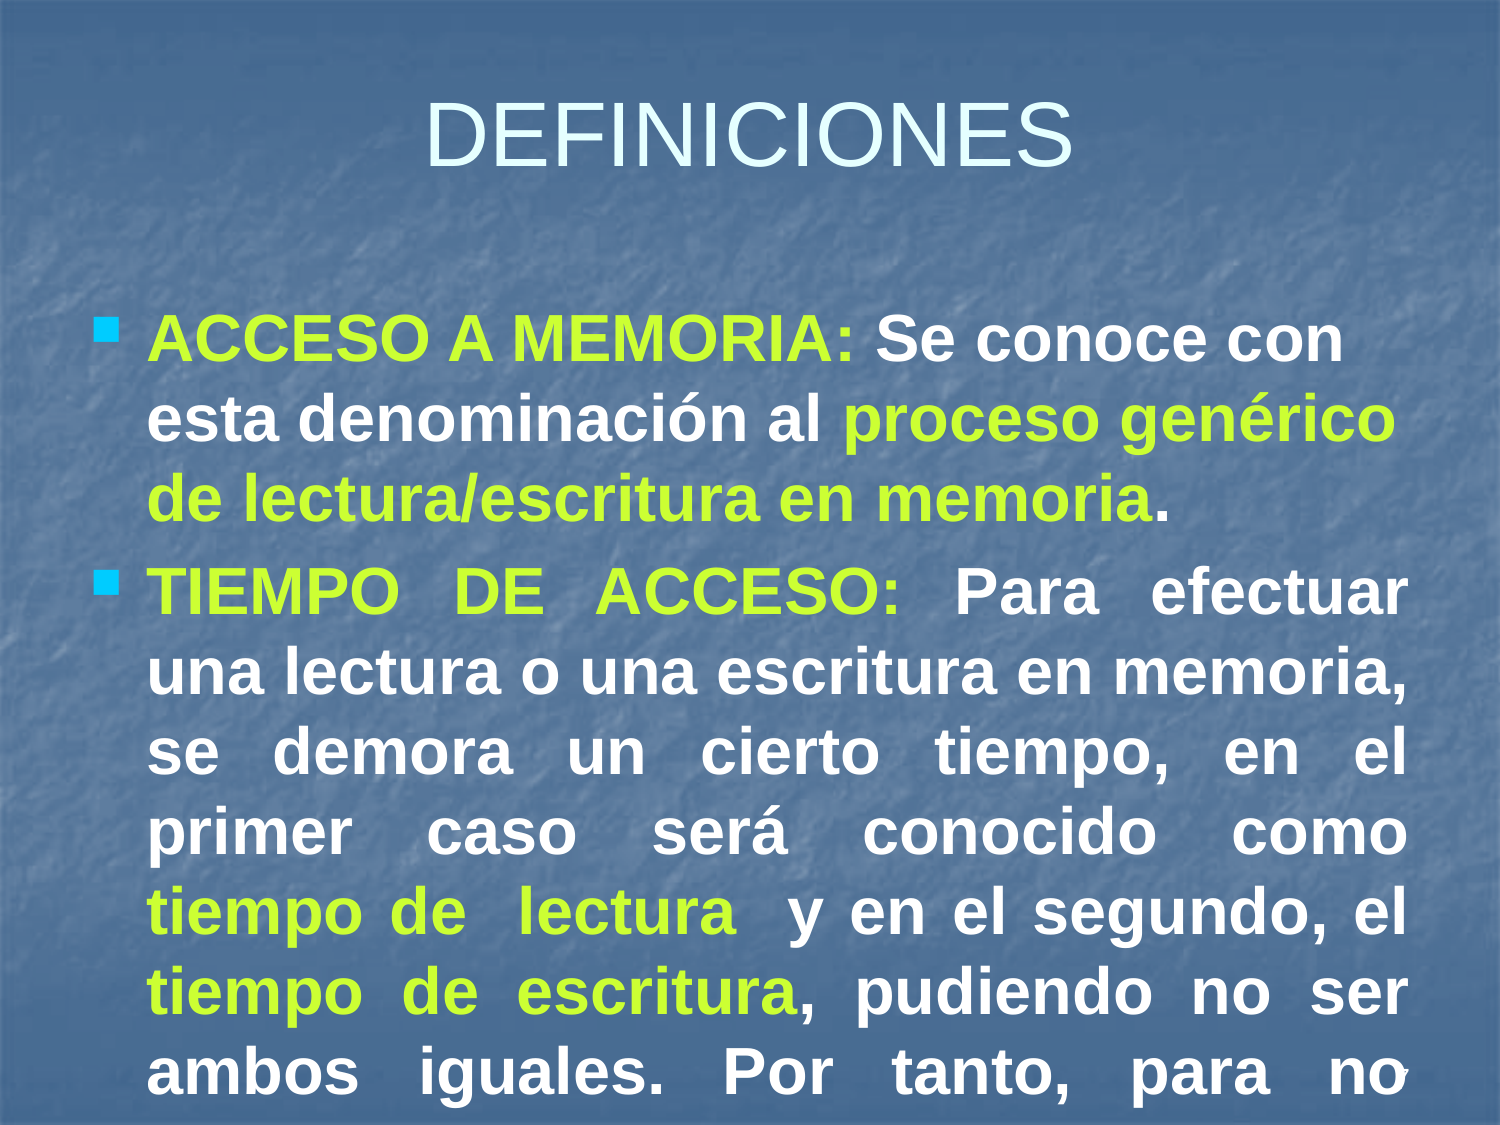

# DEFINICIONES
ACCESO A MEMORIA: Se conoce con esta denominación al proceso genérico de lectura/escritura en memoria.
TIEMPO DE ACCESO: Para efectuar una lectura o una escritura en memoria, se demora un cierto tiempo, en el primer caso será conocido como tiempo de  lectura  y en el segundo, el tiempo de escritura, pudiendo no ser ambos iguales. Por tanto, para no citarlos independientemente, se acostumbra a definir el tiempo de acceso, como el promedio de ambos.

7